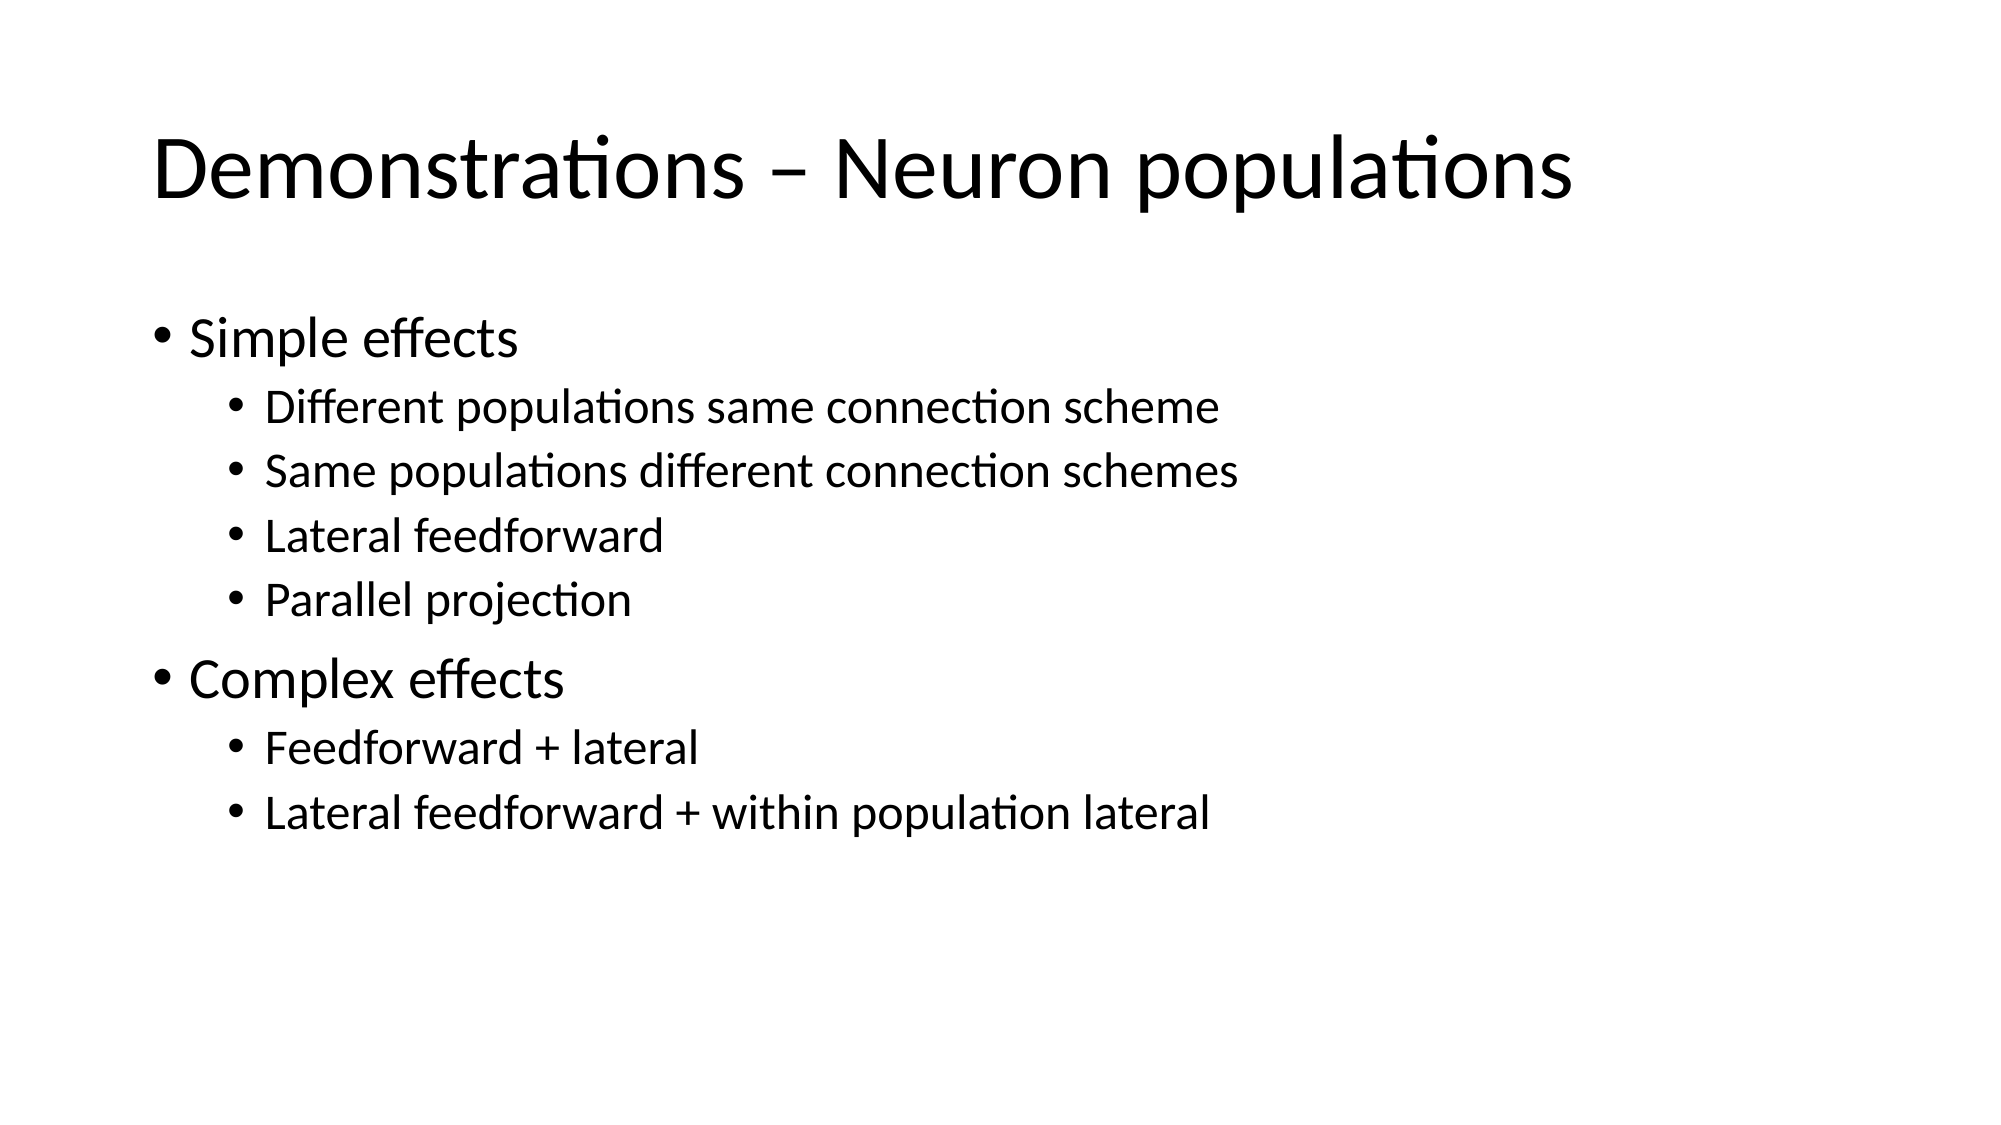

# Demonstrations – Neuron populations
Simple effects
Different populations same connection scheme
Same populations different connection schemes
Lateral feedforward
Parallel projection
Complex effects
Feedforward + lateral
Lateral feedforward + within population lateral